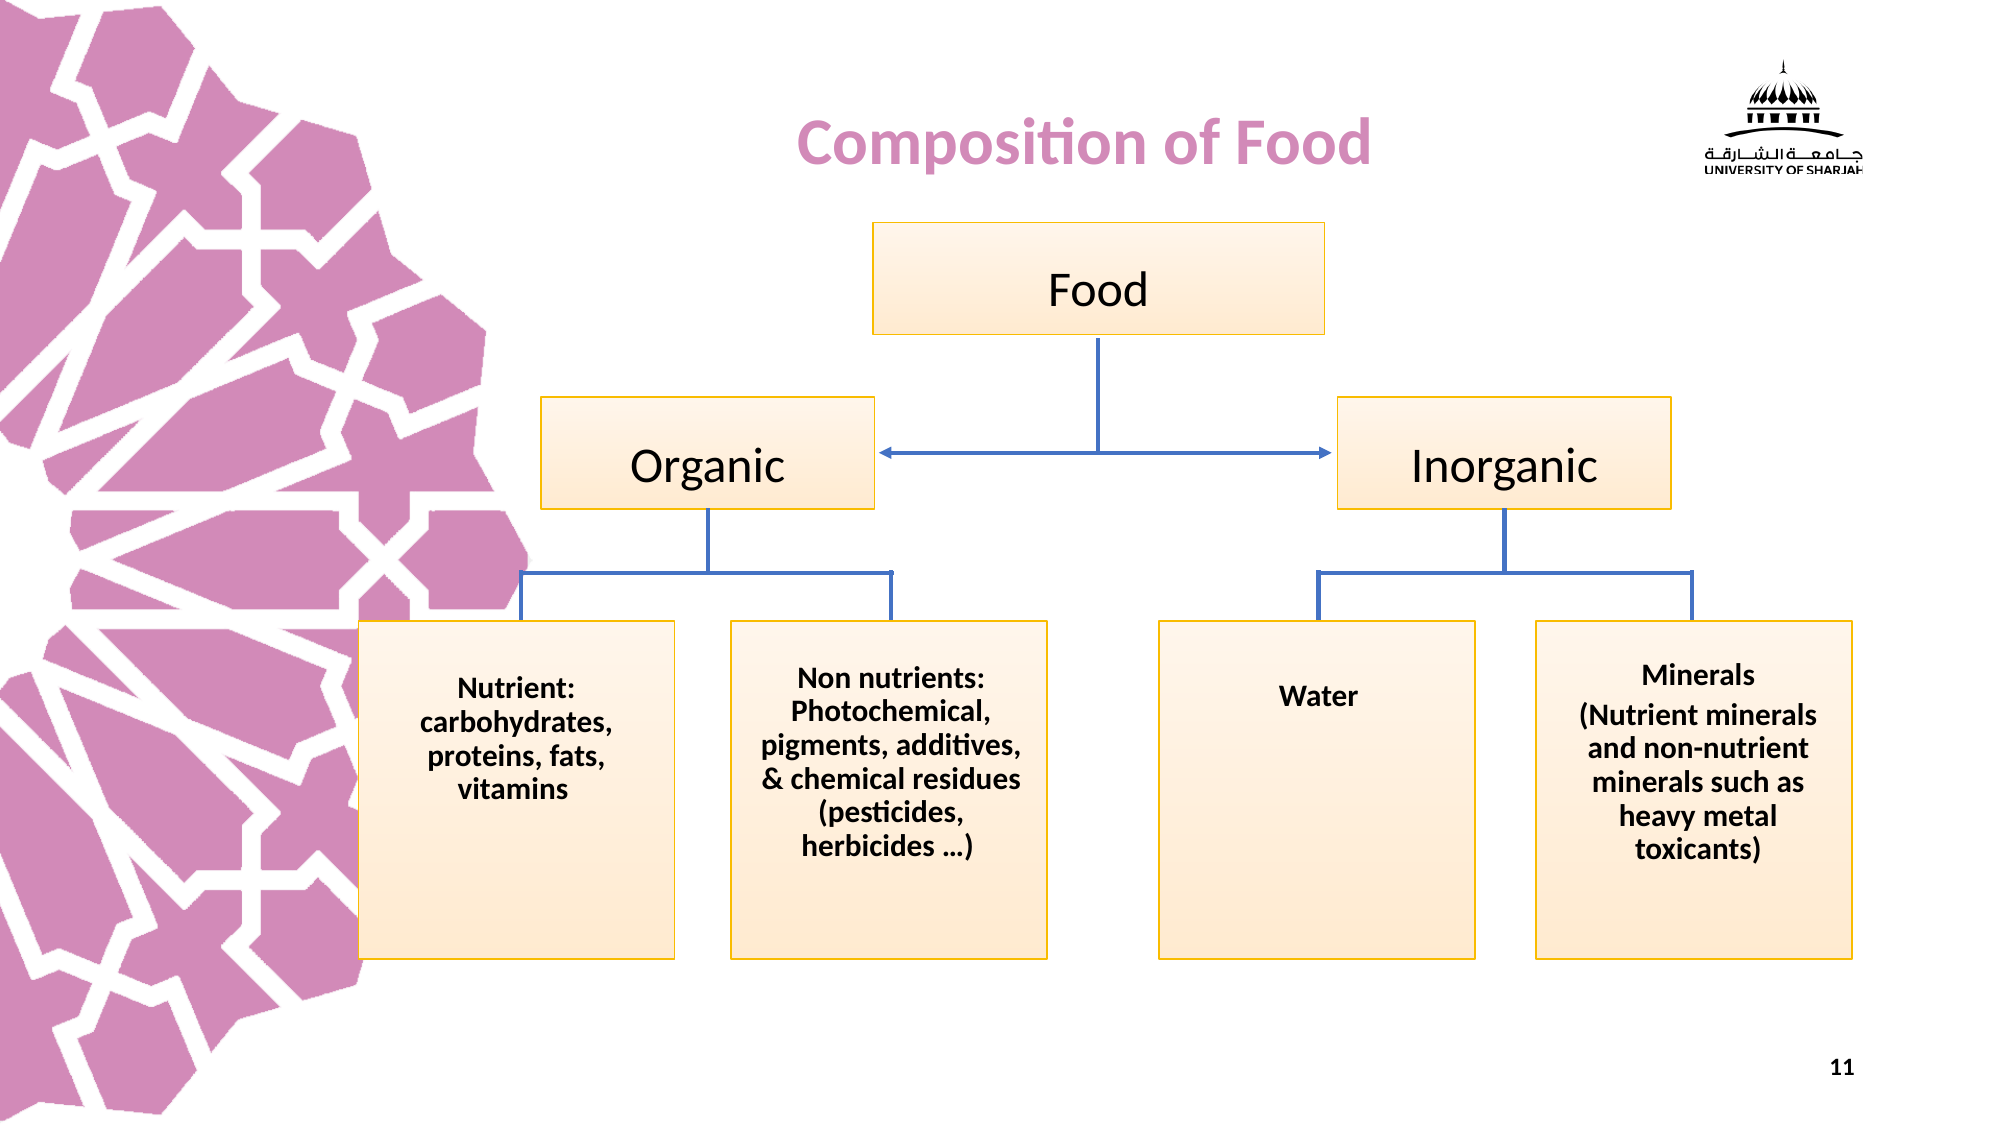

# Composition of Food

Food

Organic
Inorganic

Minerals
(Nutrient minerals and non-nutrient minerals such as heavy metal toxicants)
Non nutrients: Photochemical, pigments, additives, & chemical residues (pesticides, herbicides …)
Nutrient: carbohydrates, proteins, fats, vitamins
Water
11